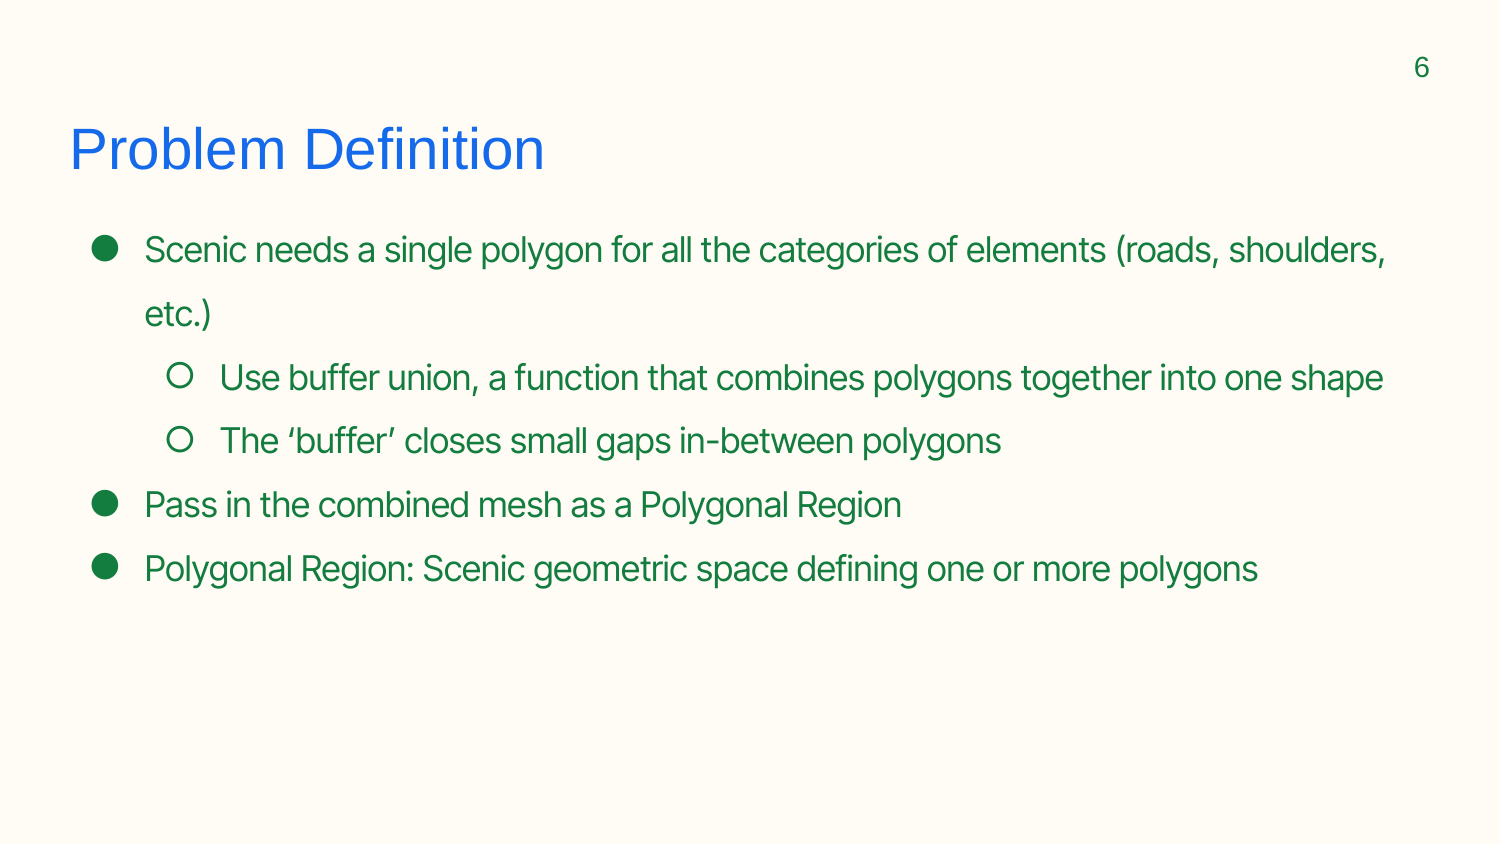

6
# Problem Definition
Scenic needs a single polygon for all the categories of elements (roads, shoulders, etc.)
Use buffer union, a function that combines polygons together into one shape
The ‘buffer’ closes small gaps in-between polygons
Pass in the combined mesh as a Polygonal Region
Polygonal Region: Scenic geometric space defining one or more polygons